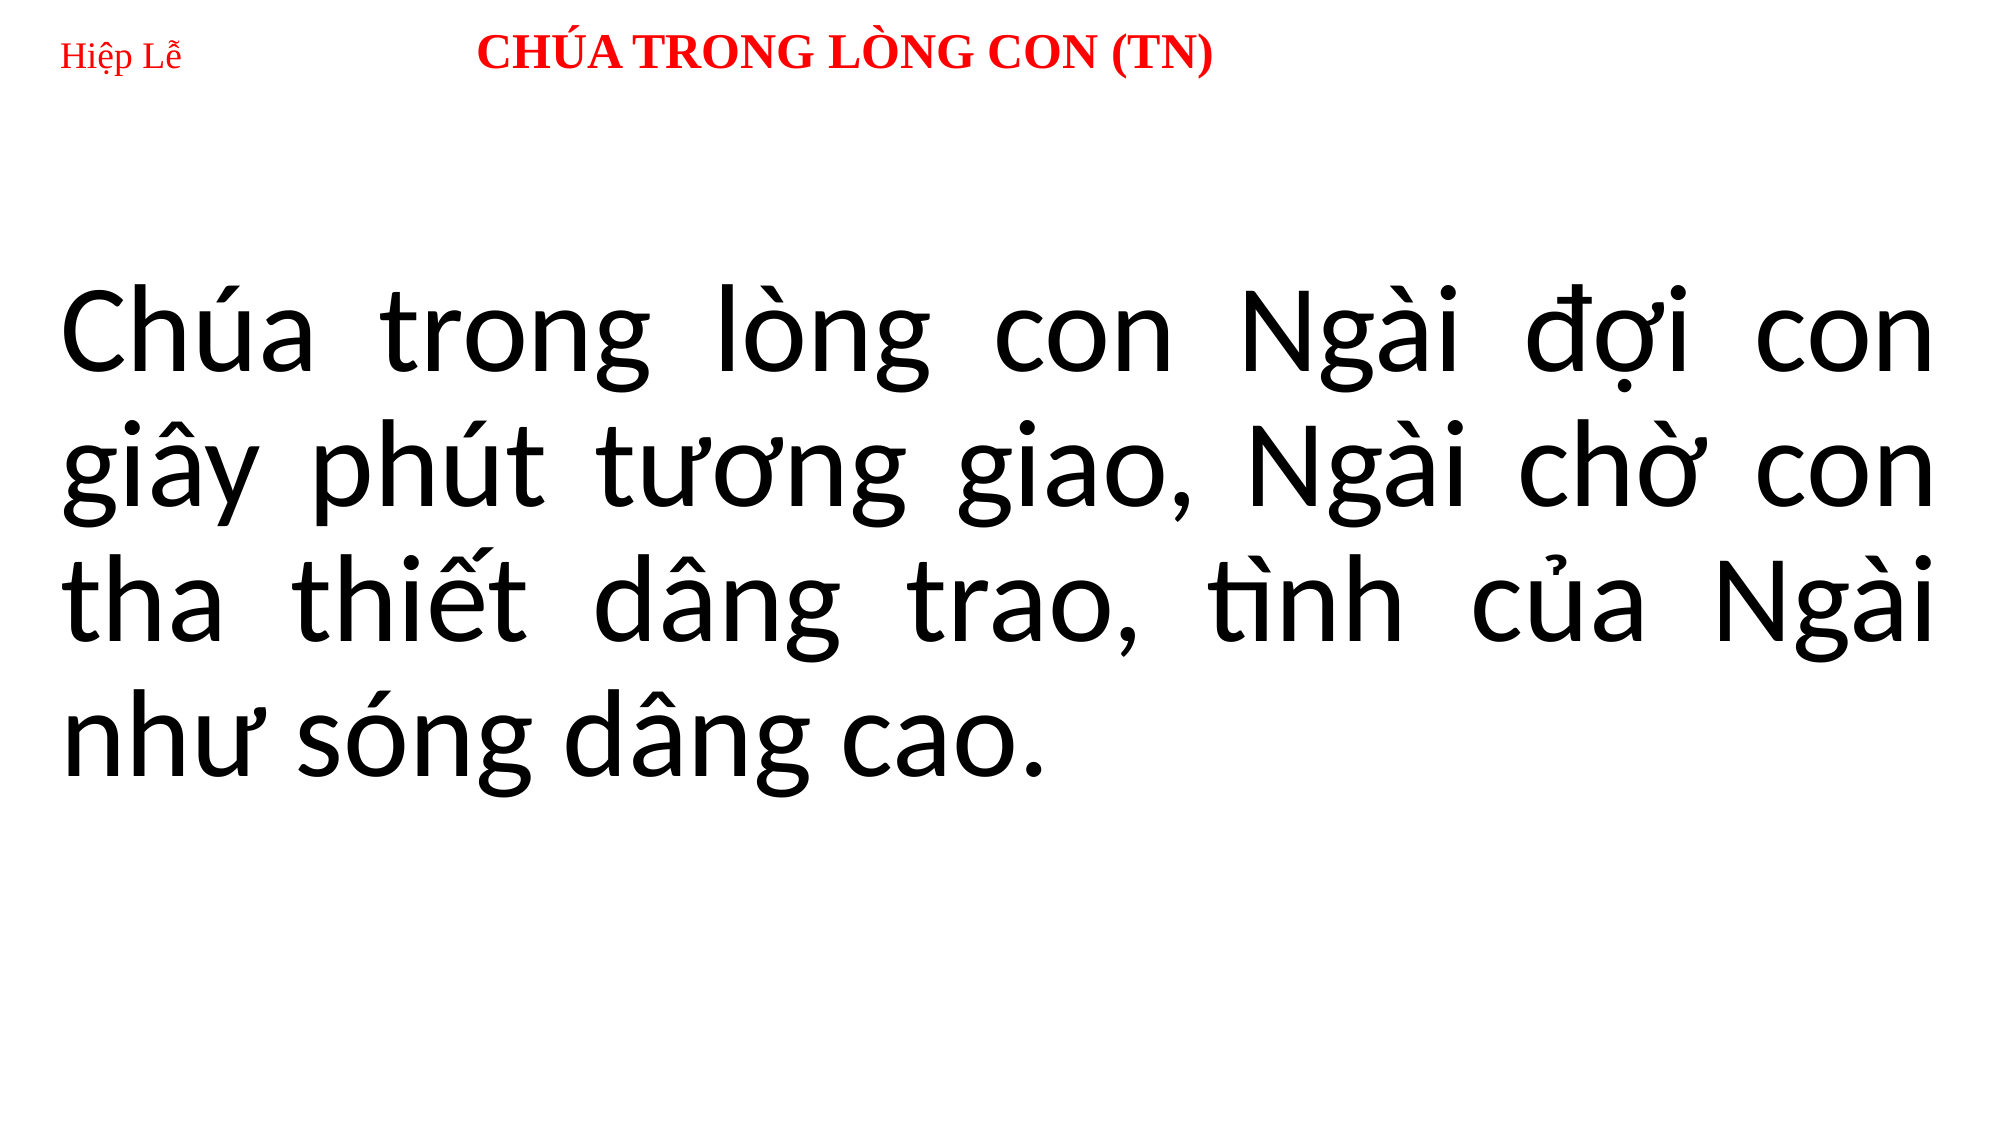

# Hiệp Lễ                               CHÚA TRONG LÒNG CON (TN)
Chúa trong lòng con Ngài đợi con giây phút tương giao, Ngài chờ con tha thiết dâng trao, tình của Ngài như sóng dâng cao.